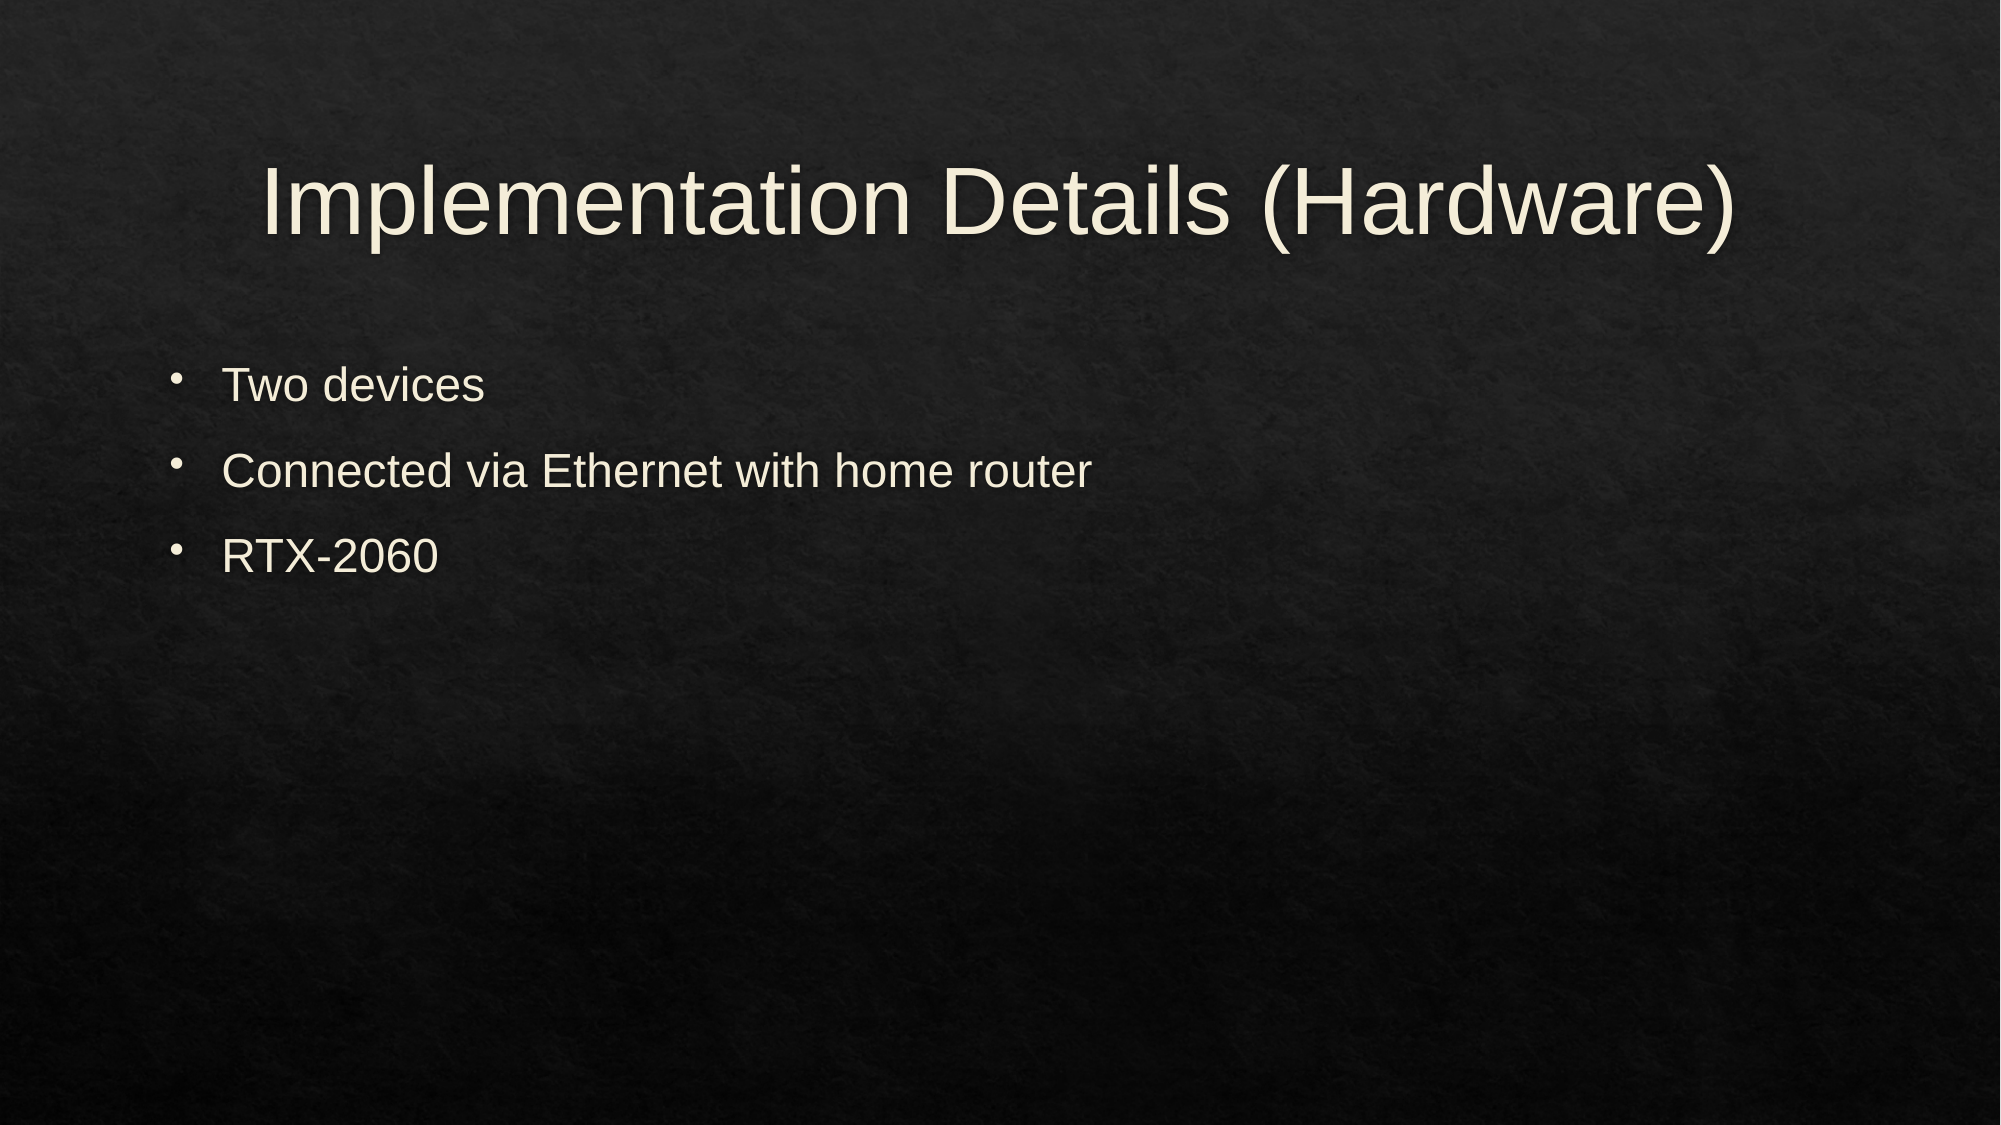

# Implementation Details (Hardware)
Two devices
Connected via Ethernet with home router
RTX-2060